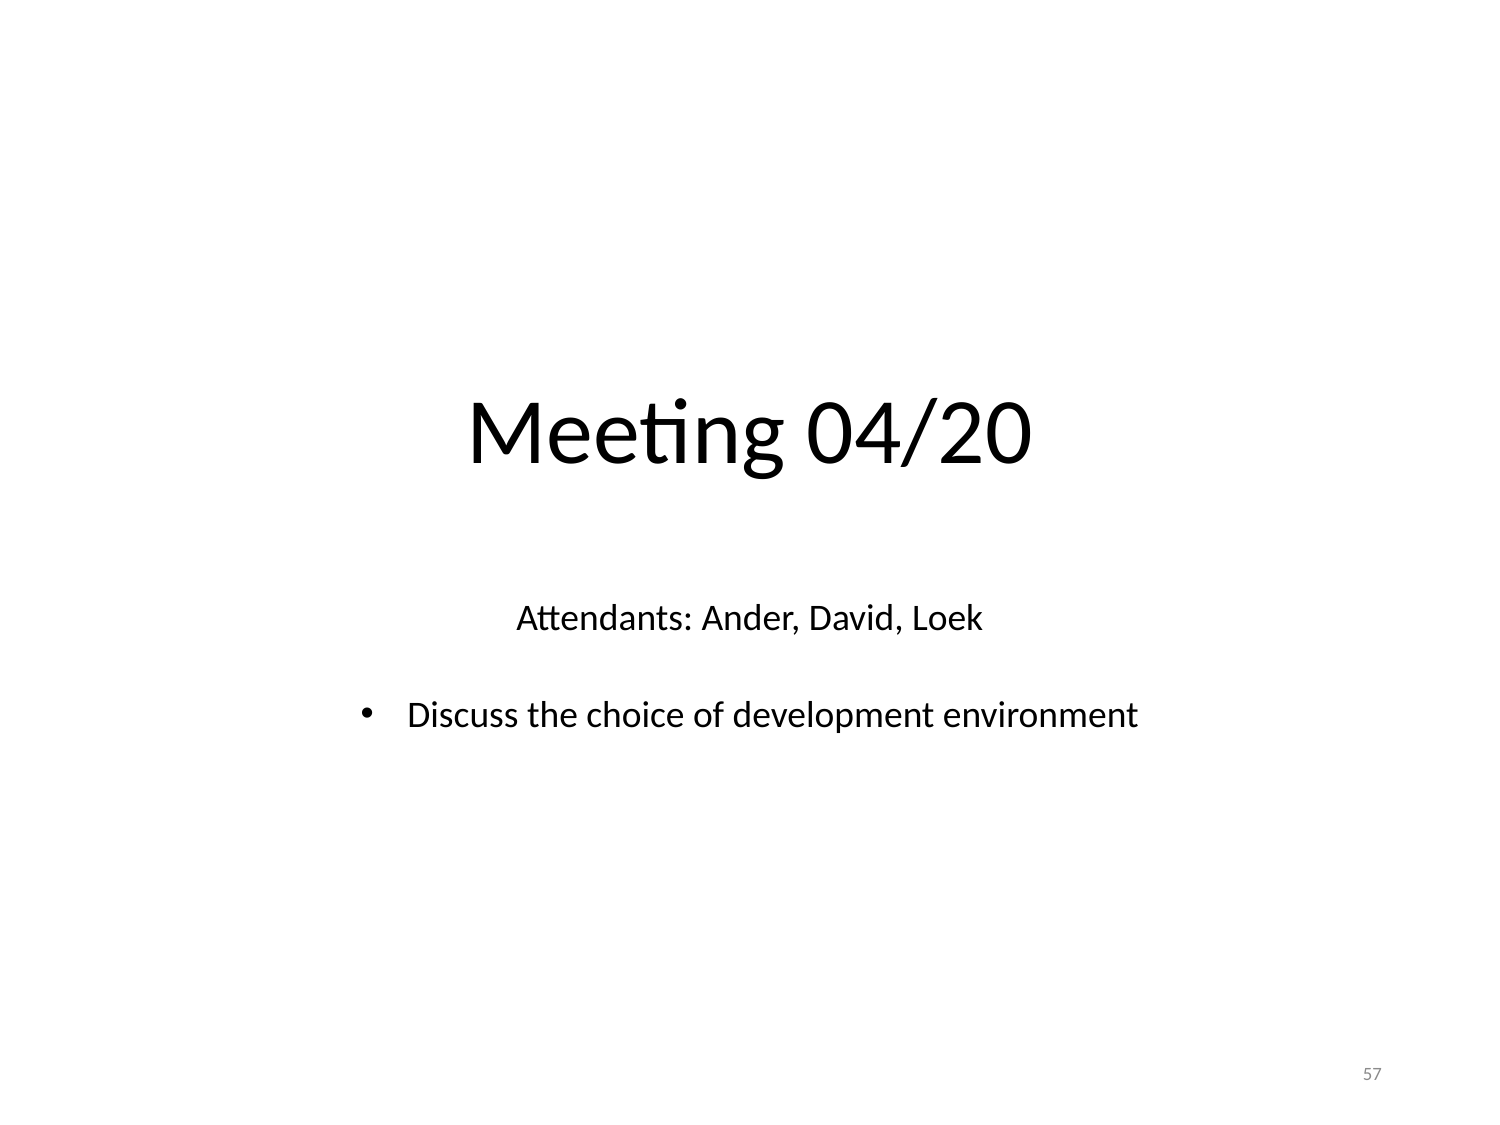

# Meeting 04/20
Attendants: Ander, David, Loek

Discuss the choice of development environment
57